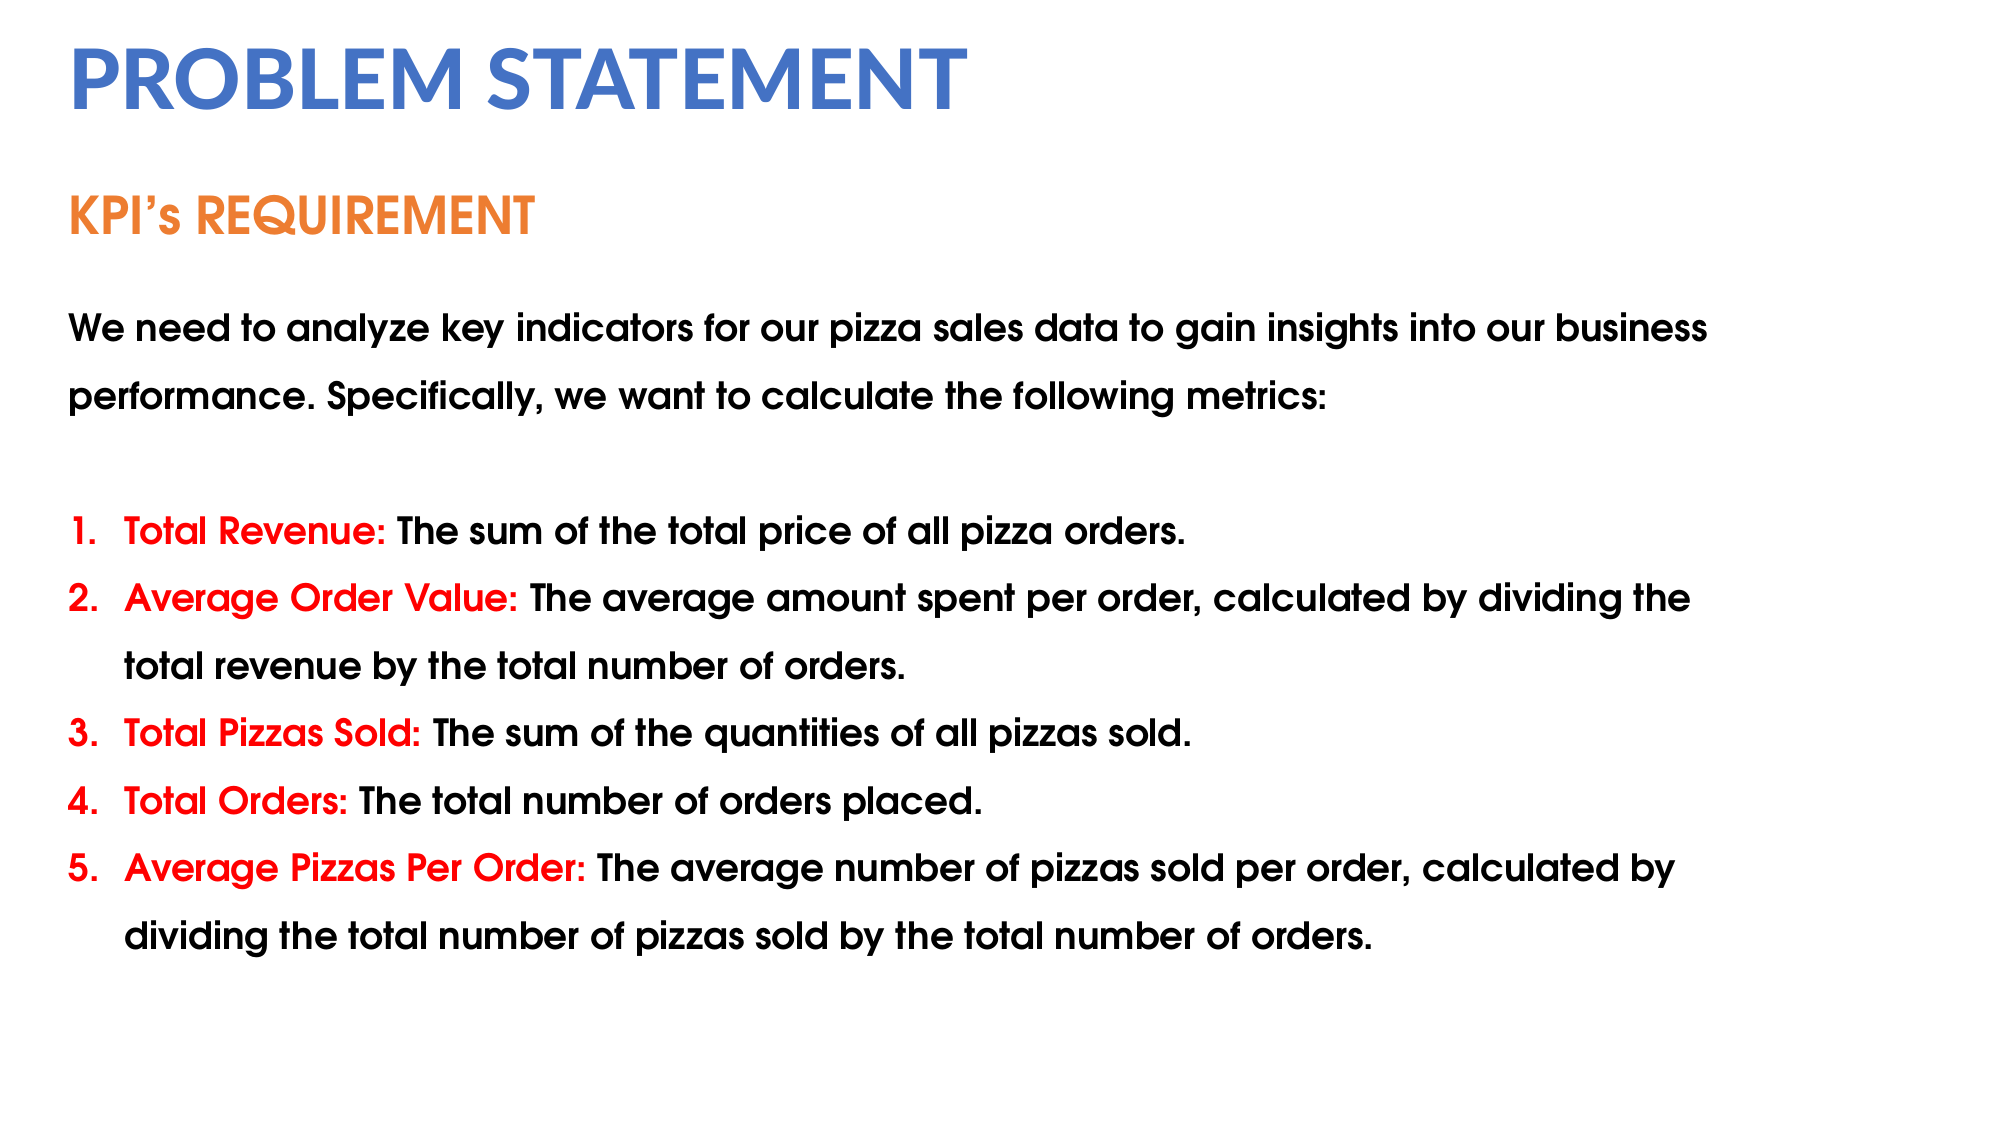

PROBLEM STATEMENT
KPI’s REQUIREMENT
We need to analyze key indicators for our pizza sales data to gain insights into our business performance. Specifically, we want to calculate the following metrics:

Total Revenue: The sum of the total price of all pizza orders.
Average Order Value: The average amount spent per order, calculated by dividing the total revenue by the total number of orders.
Total Pizzas Sold: The sum of the quantities of all pizzas sold.
Total Orders: The total number of orders placed.
Average Pizzas Per Order: The average number of pizzas sold per order, calculated by dividing the total number of pizzas sold by the total number of orders.